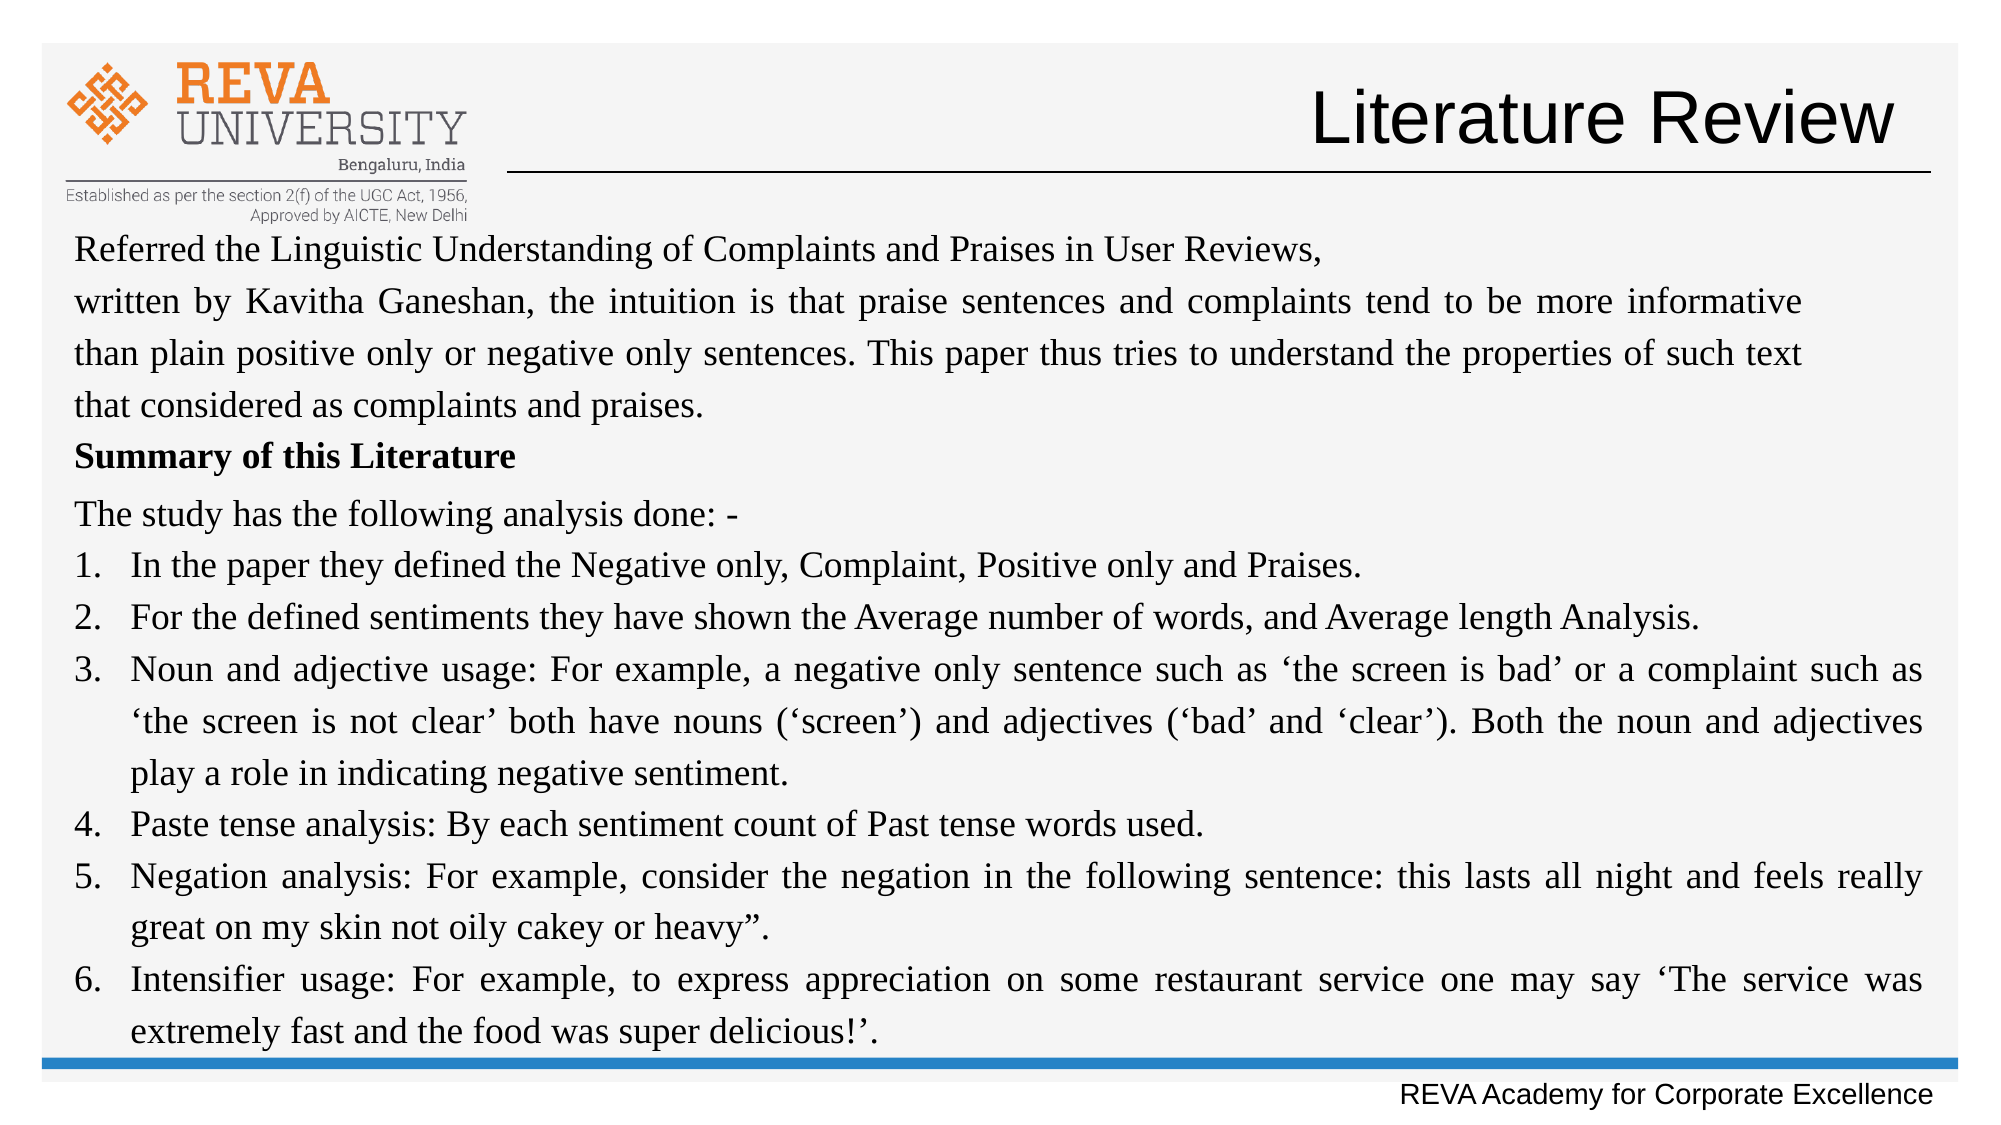

# Literature Review
Referred the Linguistic Understanding of Complaints and Praises in User Reviews,
written by Kavitha Ganeshan, the intuition is that praise sentences and complaints tend to be more informative than plain positive only or negative only sentences. This paper thus tries to understand the properties of such text that considered as complaints and praises.
Summary of this Literature
The study has the following analysis done: -
In the paper they defined the Negative only, Complaint, Positive only and Praises.
For the defined sentiments they have shown the Average number of words, and Average length Analysis.
Noun and adjective usage: For example, a negative only sentence such as ‘the screen is bad’ or a complaint such as ‘the screen is not clear’ both have nouns (‘screen’) and adjectives (‘bad’ and ‘clear’). Both the noun and adjectives play a role in indicating negative sentiment.
Paste tense analysis: By each sentiment count of Past tense words used.
Negation analysis: For example, consider the negation in the following sentence: this lasts all night and feels really great on my skin not oily cakey or heavy”.
Intensifier usage: For example, to express appreciation on some restaurant service one may say ‘The service was extremely fast and the food was super delicious!’.